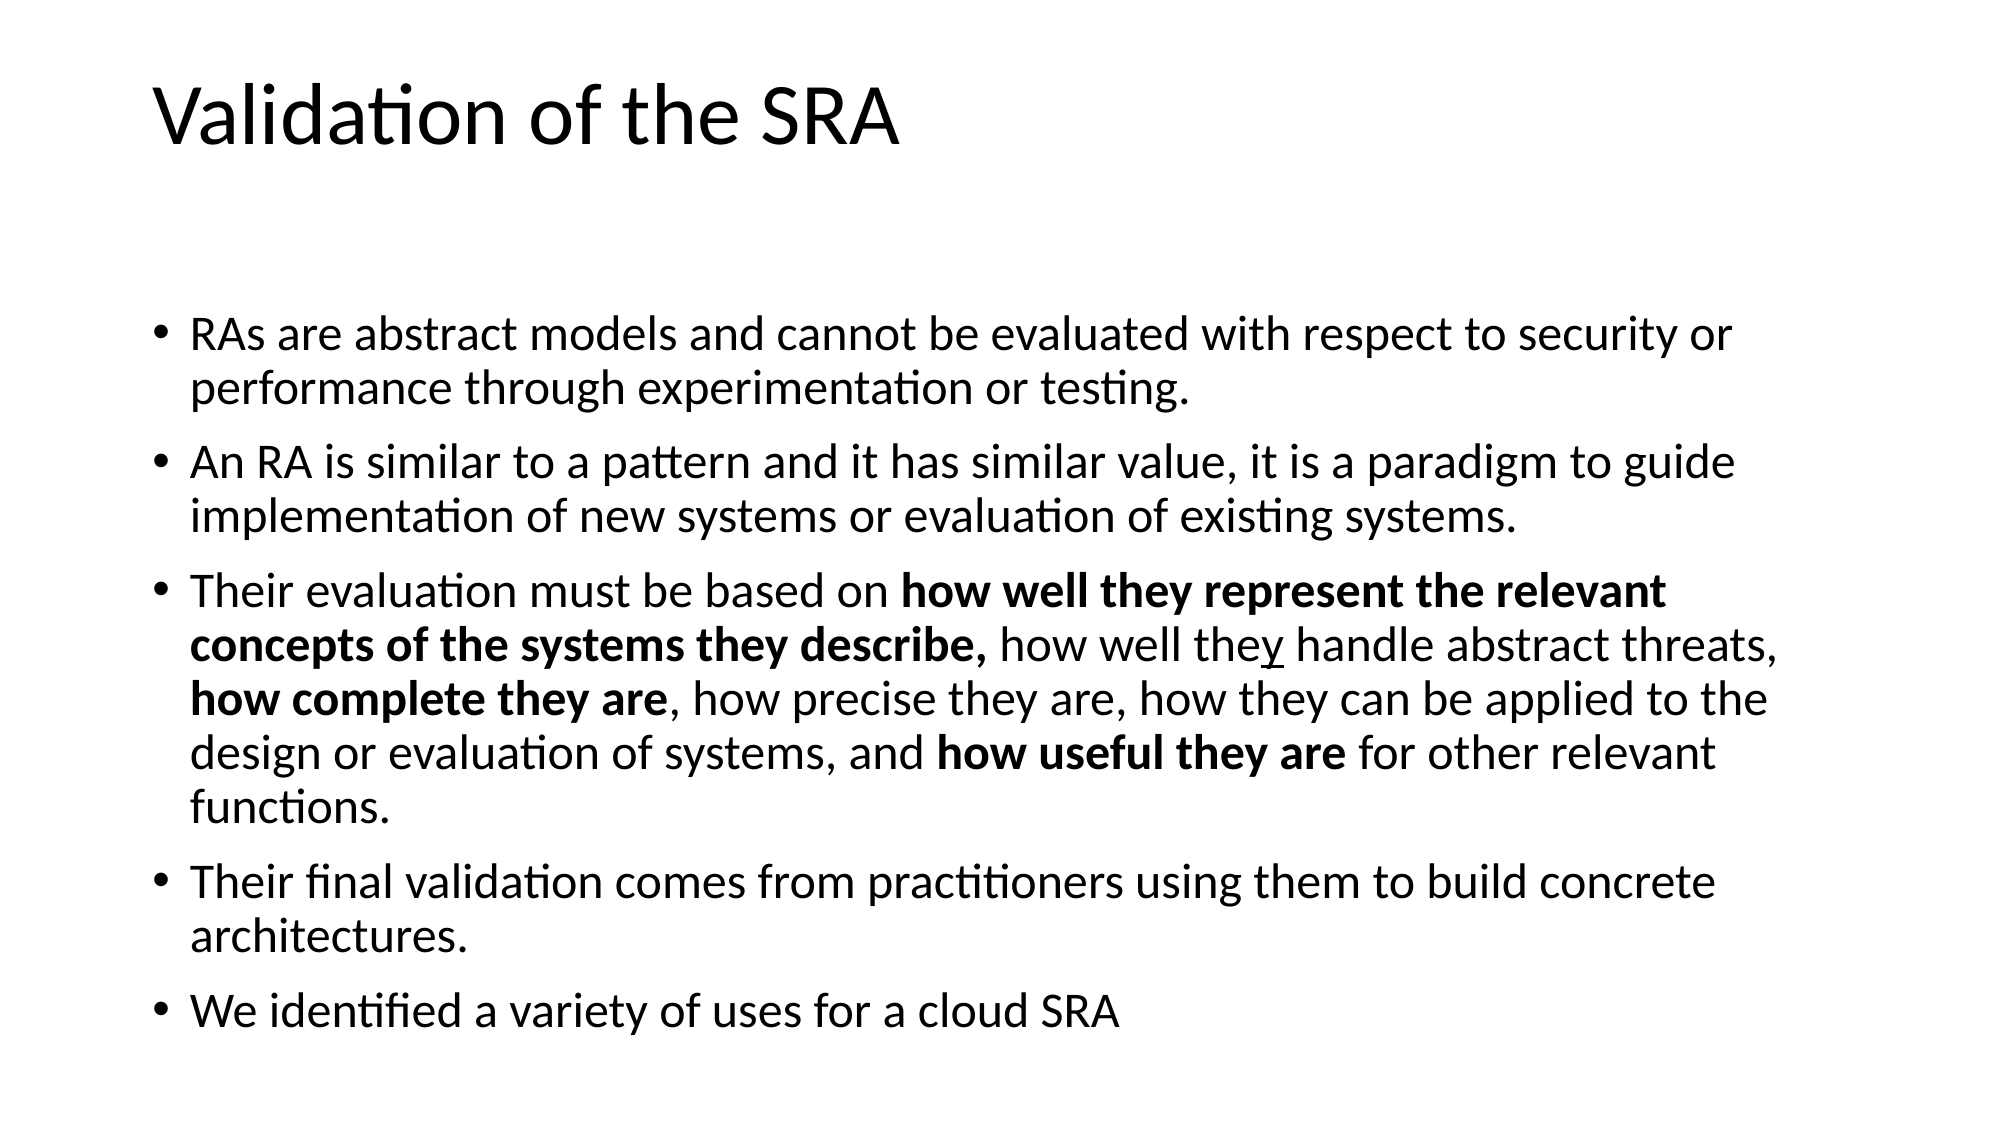

# Validation of the SRA
RAs are abstract models and cannot be evaluated with respect to security or performance through experimentation or testing.
An RA is similar to a pattern and it has similar value, it is a paradigm to guide implementation of new systems or evaluation of existing systems.
Their evaluation must be based on how well they represent the relevant concepts of the systems they describe, how well they handle abstract threats, how complete they are, how precise they are, how they can be applied to the design or evaluation of systems, and how useful they are for other relevant functions.
Their final validation comes from practitioners using them to build concrete architectures.
We identified a variety of uses for a cloud SRA